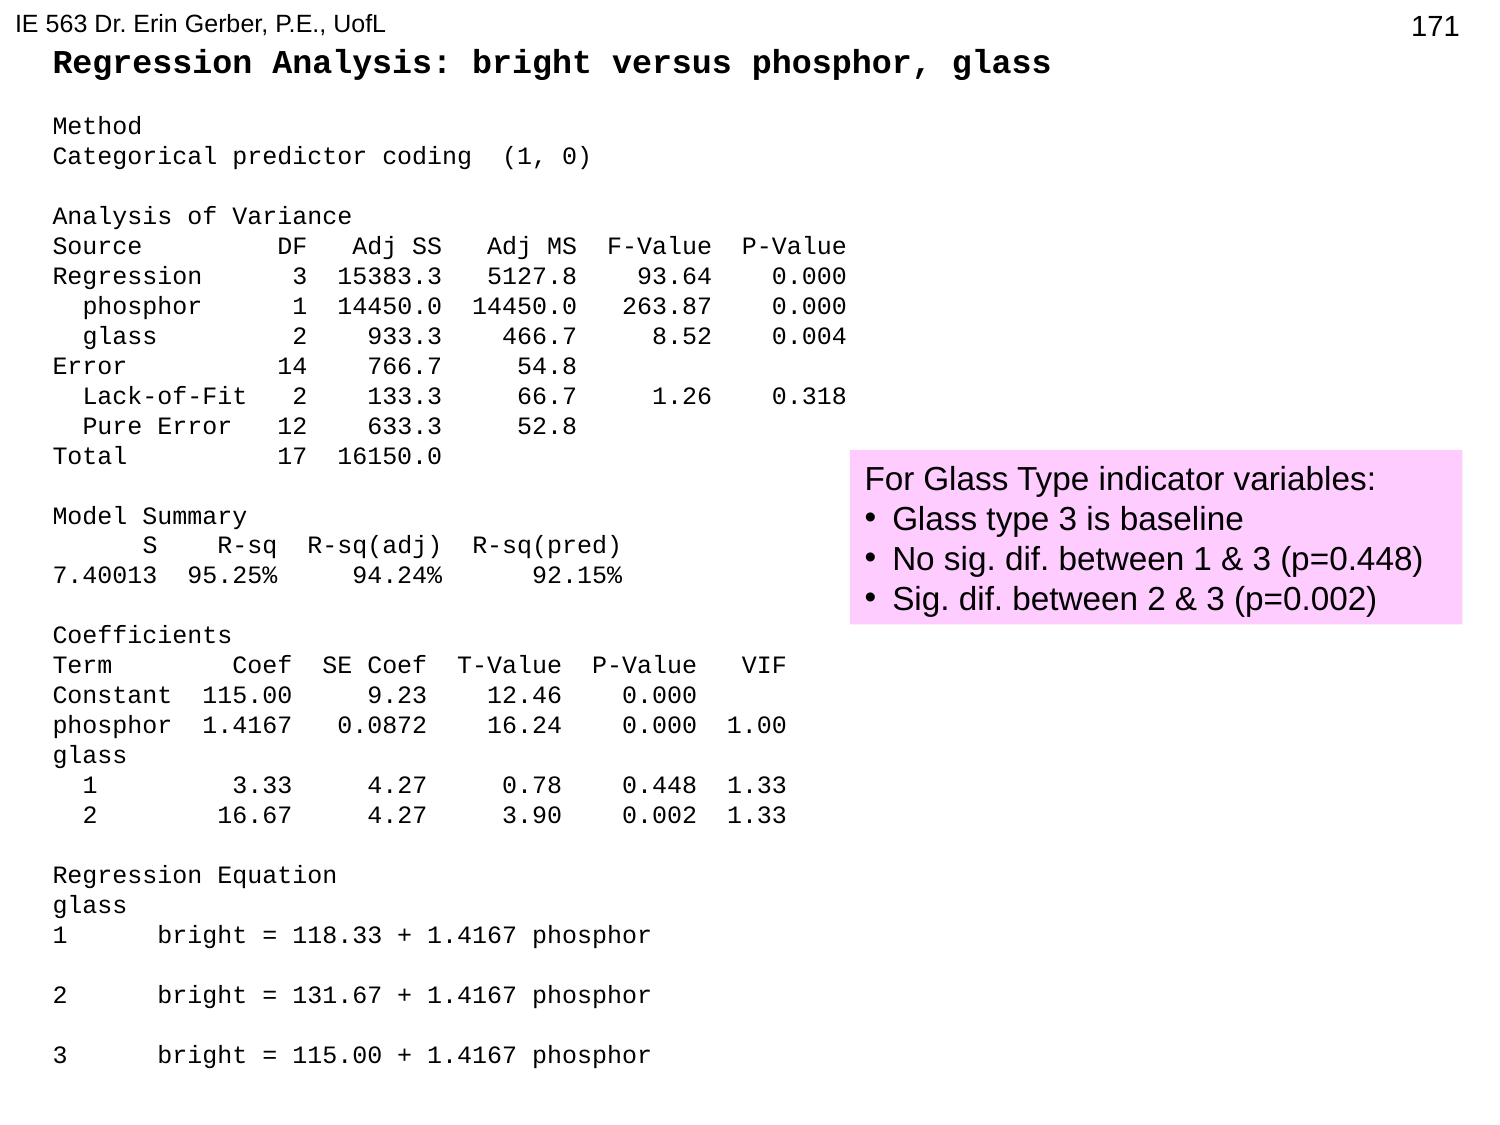

IE 563 Dr. Erin Gerber, P.E., UofL
171
Regression Analysis: bright versus phosphor, glass

Method
Categorical predictor coding  (1, 0)

Analysis of Variance
Source         DF   Adj SS   Adj MS  F-Value  P-Value
Regression      3  15383.3   5127.8    93.64    0.000
  phosphor      1  14450.0  14450.0   263.87    0.000
  glass         2    933.3    466.7     8.52    0.004
Error          14    766.7     54.8
  Lack-of-Fit   2    133.3     66.7     1.26    0.318
  Pure Error   12    633.3     52.8
Total          17  16150.0

Model Summary
      S    R-sq  R-sq(adj)  R-sq(pred)
7.40013  95.25%     94.24%      92.15%

Coefficients
Term        Coef  SE Coef  T-Value  P-Value   VIF
Constant  115.00     9.23    12.46    0.000
phosphor  1.4167   0.0872    16.24    0.000  1.00
glass
  1         3.33     4.27     0.78    0.448  1.33
  2        16.67     4.27     3.90    0.002  1.33

Regression Equation
glass
1      bright = 118.33 + 1.4167 phosphor

2      bright = 131.67 + 1.4167 phosphor

3      bright = 115.00 + 1.4167 phosphor

For Glass Type indicator variables:
Glass type 3 is baseline
No sig. dif. between 1 & 3 (p=0.448)
Sig. dif. between 2 & 3 (p=0.002)